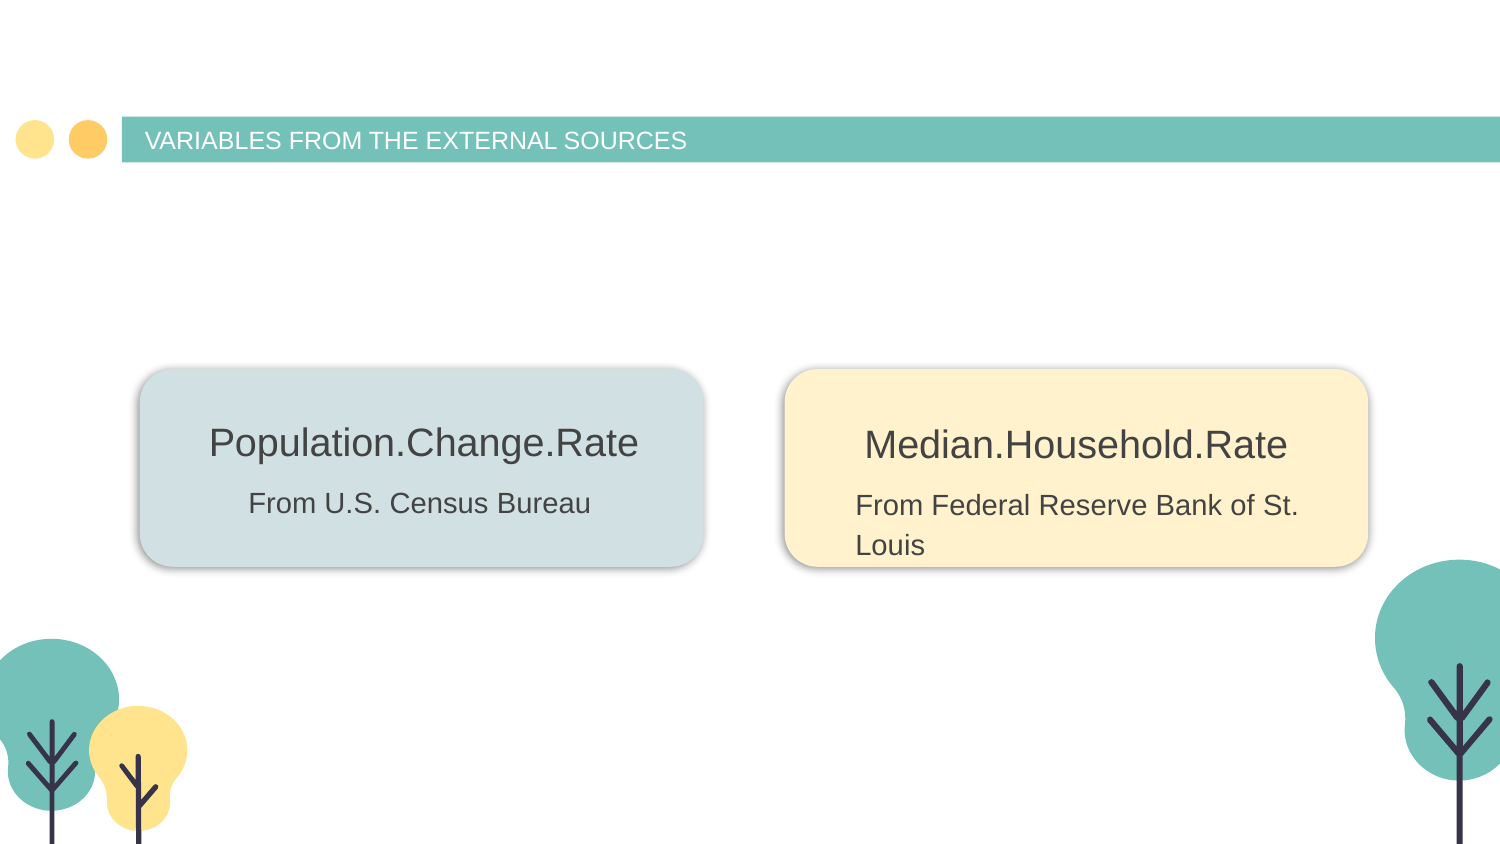

VARIABLES FROM THE EXTERNAL SOURCES

Population.Change.Rate
Median.Household.Rate
From U.S. Census Bureau
From Federal Reserve Bank of St. Louis